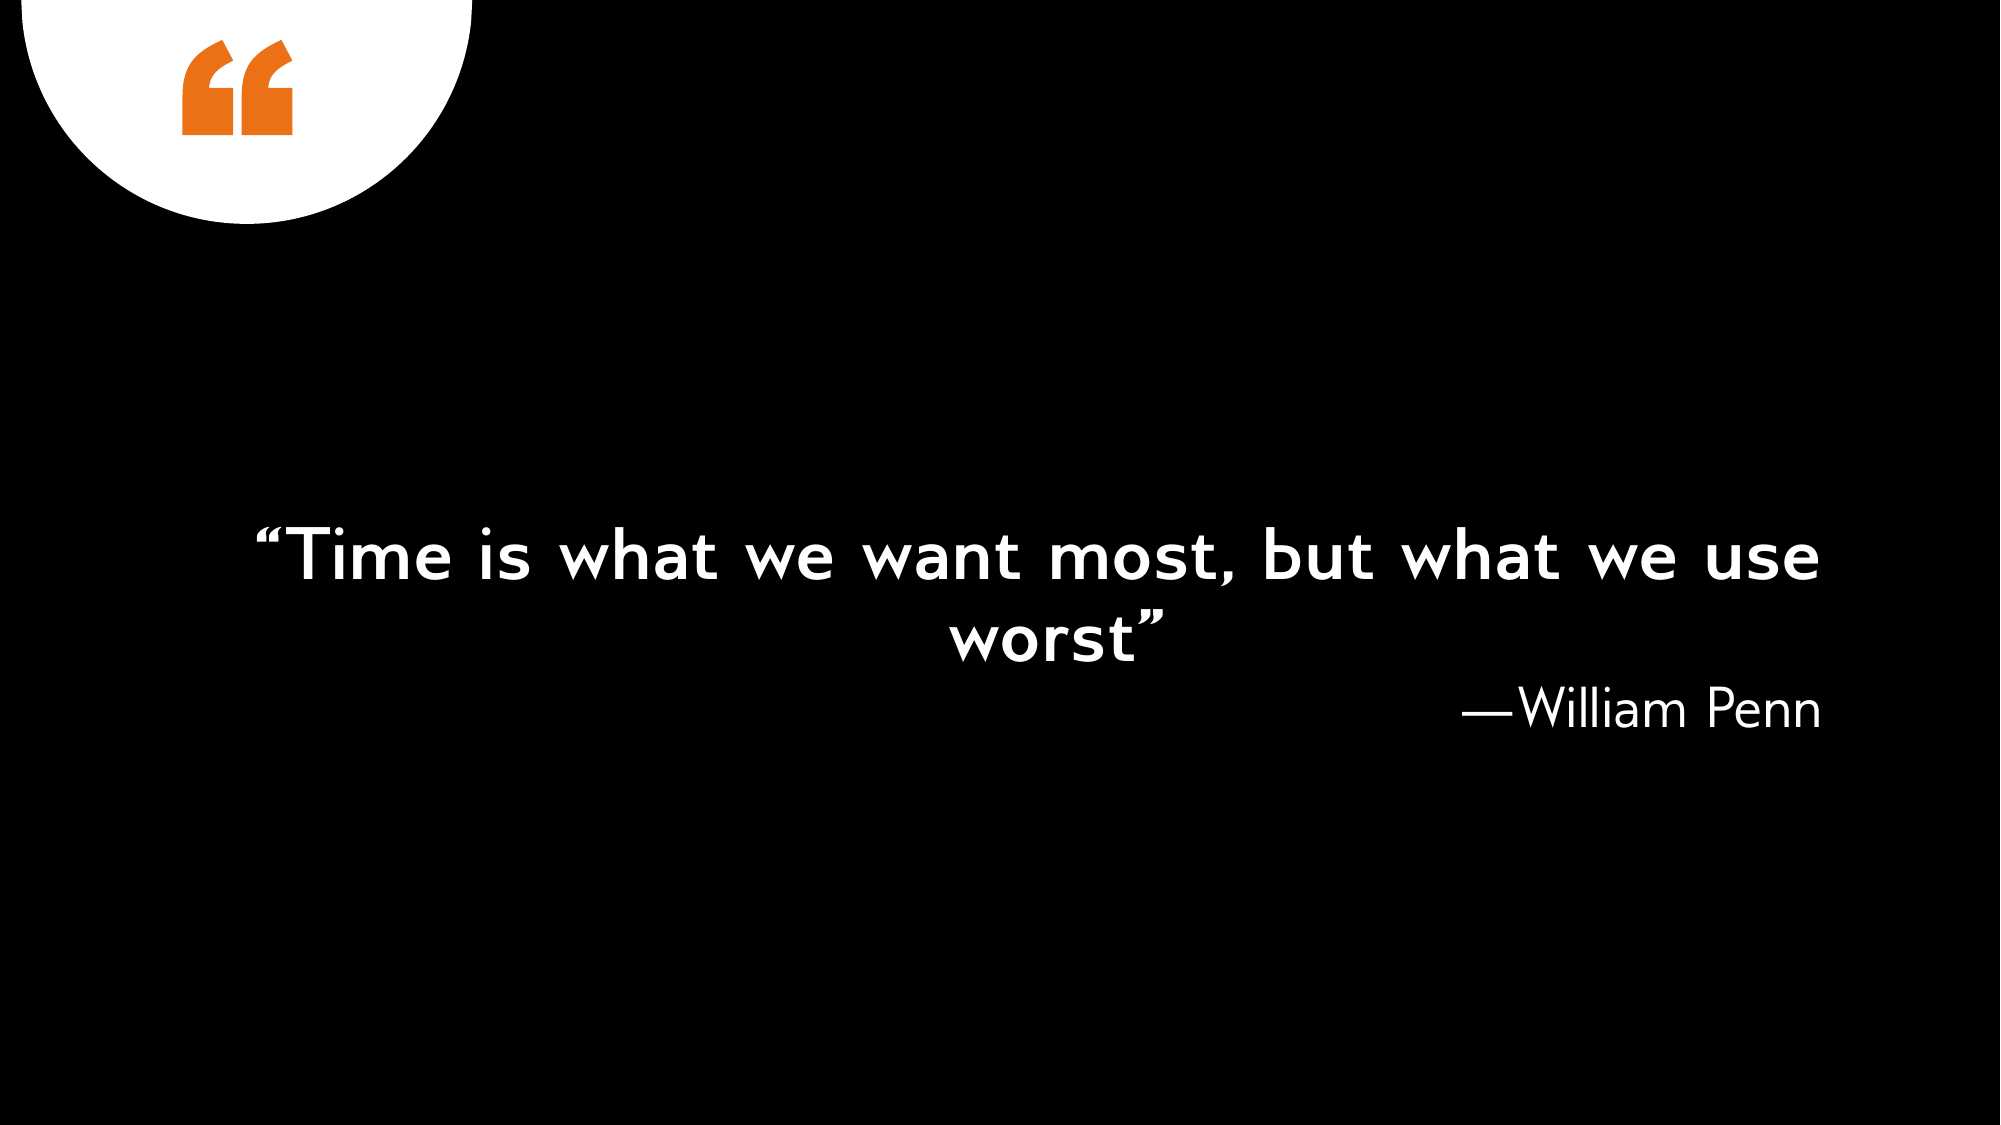

“Time is what we want most, but what we use worst”
—William Penn
3